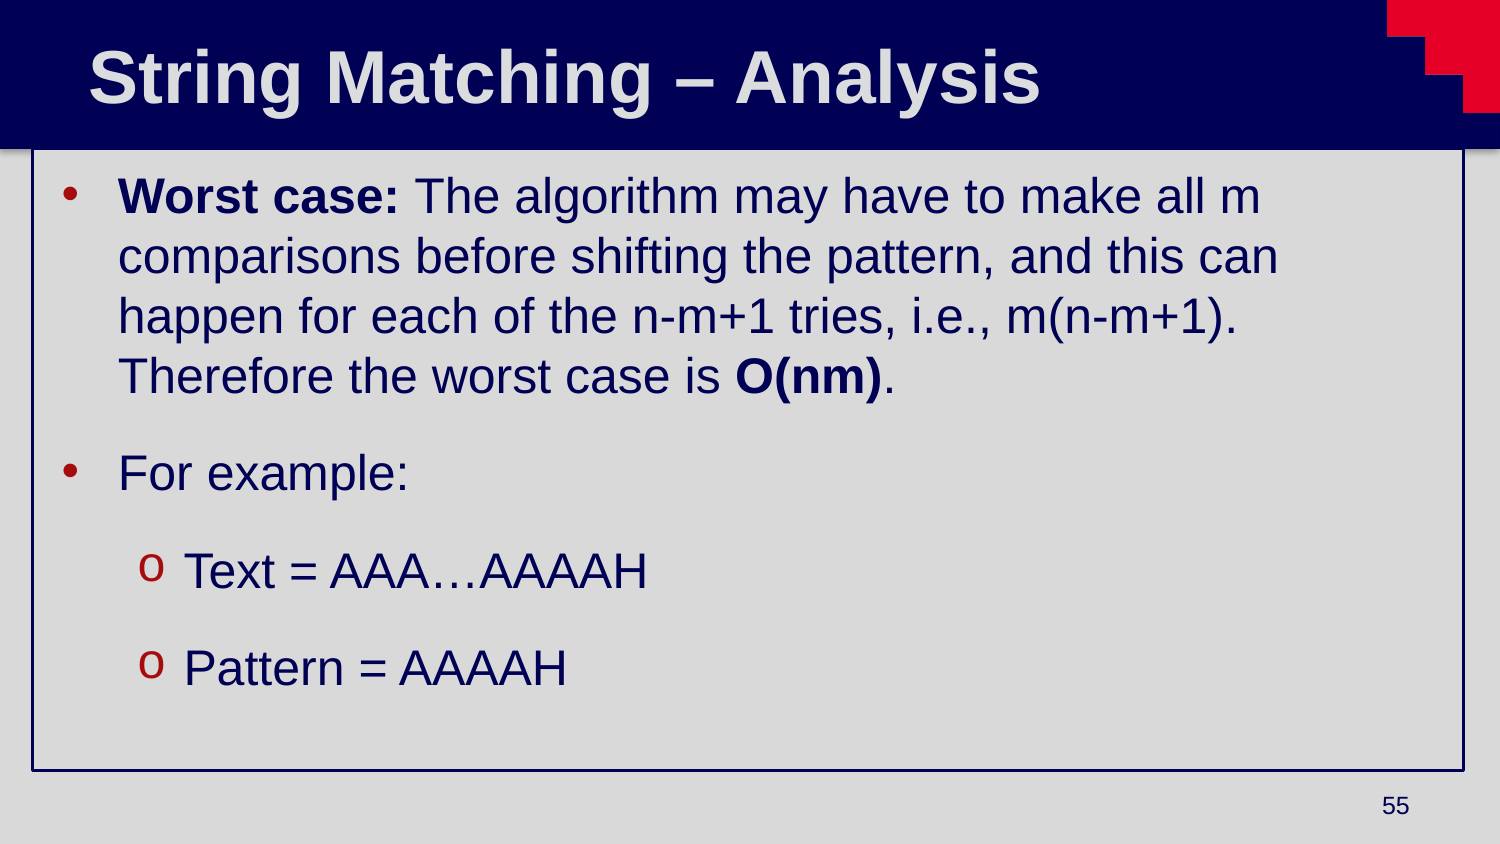

# String Matching – Analysis
Worst case: The algorithm may have to make all m comparisons before shifting the pattern, and this can happen for each of the n-m+1 tries, i.e., m(n-m+1). Therefore the worst case is O(nm).
For example:
Text = AAA…AAAAH
Pattern = AAAAH
55